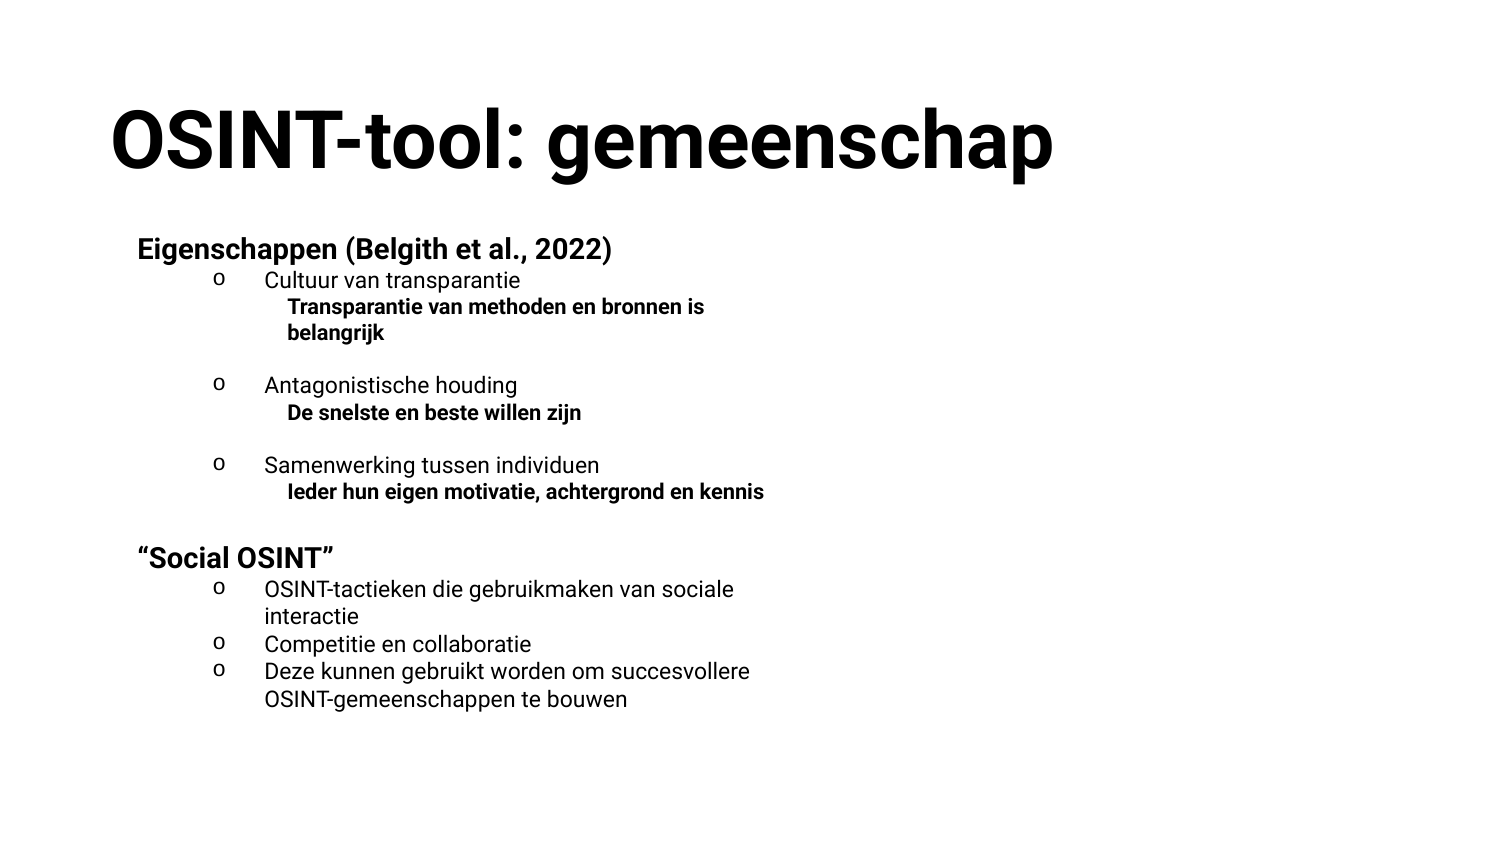

OSINT-tool: gemeenschap
Eigenschappen (Belgith et al., 2022)
Cultuur van transparantie
Transparantie van methoden en bronnen is belangrijk

Antagonistische houding
De snelste en beste willen zijn

Samenwerking tussen individuen
Ieder hun eigen motivatie, achtergrond en kennis

“Social OSINT”
OSINT-tactieken die gebruikmaken van sociale interactie
Competitie en collaboratie
Deze kunnen gebruikt worden om succesvollere OSINT-gemeenschappen te bouwen